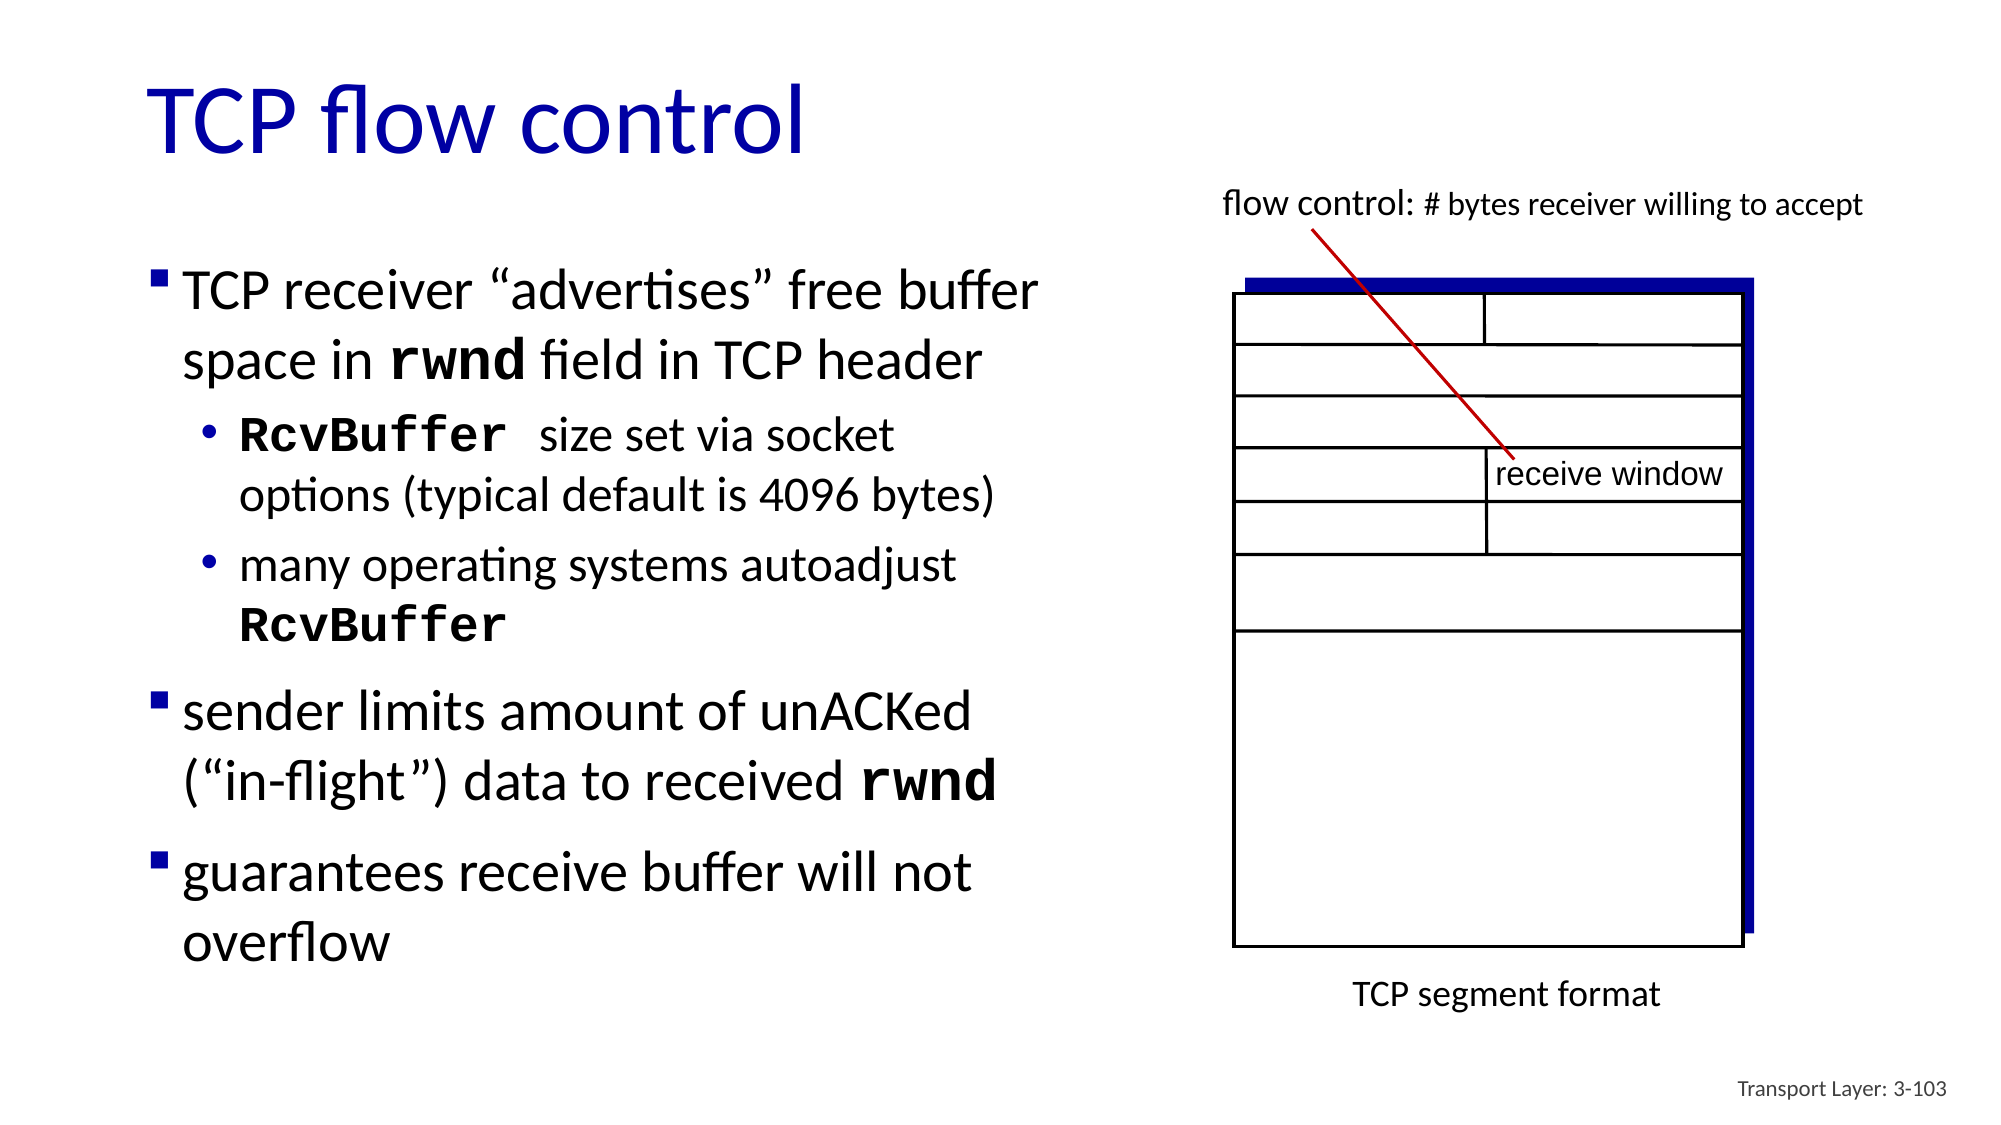

# TCP flow control
flow control: # bytes receiver willing to accept

receive window

TCP segment format
TCP receiver “advertises” free buffer space in rwnd field in TCP header
RcvBuffer size set via socket options (typical default is 4096 bytes)
many operating systems autoadjust RcvBuffer
sender limits amount of unACKed (“in-flight”) data to received rwnd
guarantees receive buffer will not overflow
Transport Layer: 3-103